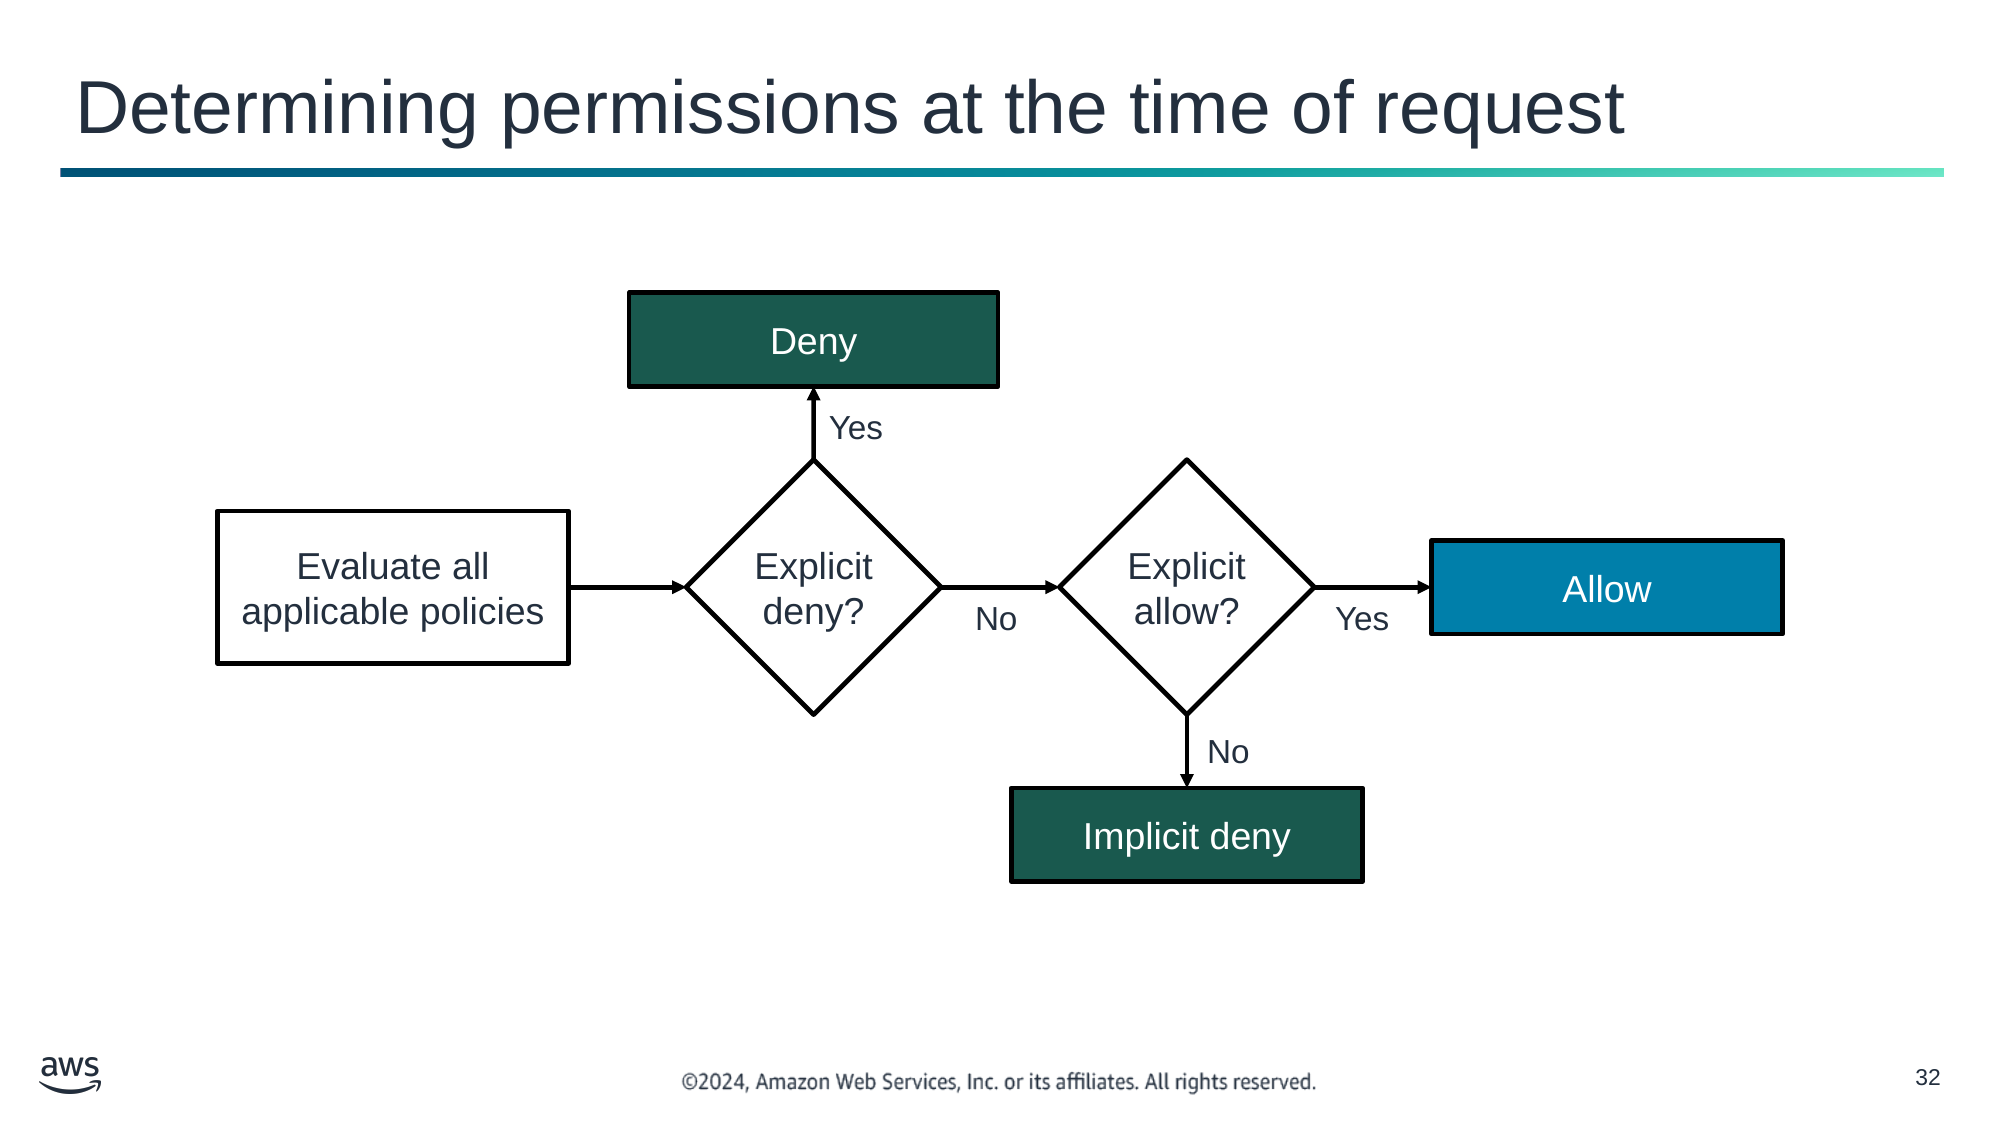

# Determining permissions at the time of request
Deny
Yes
Explicit deny?
Explicit allow?
Evaluate all applicable policies
Allow
No
Yes
No
Implicit deny
32